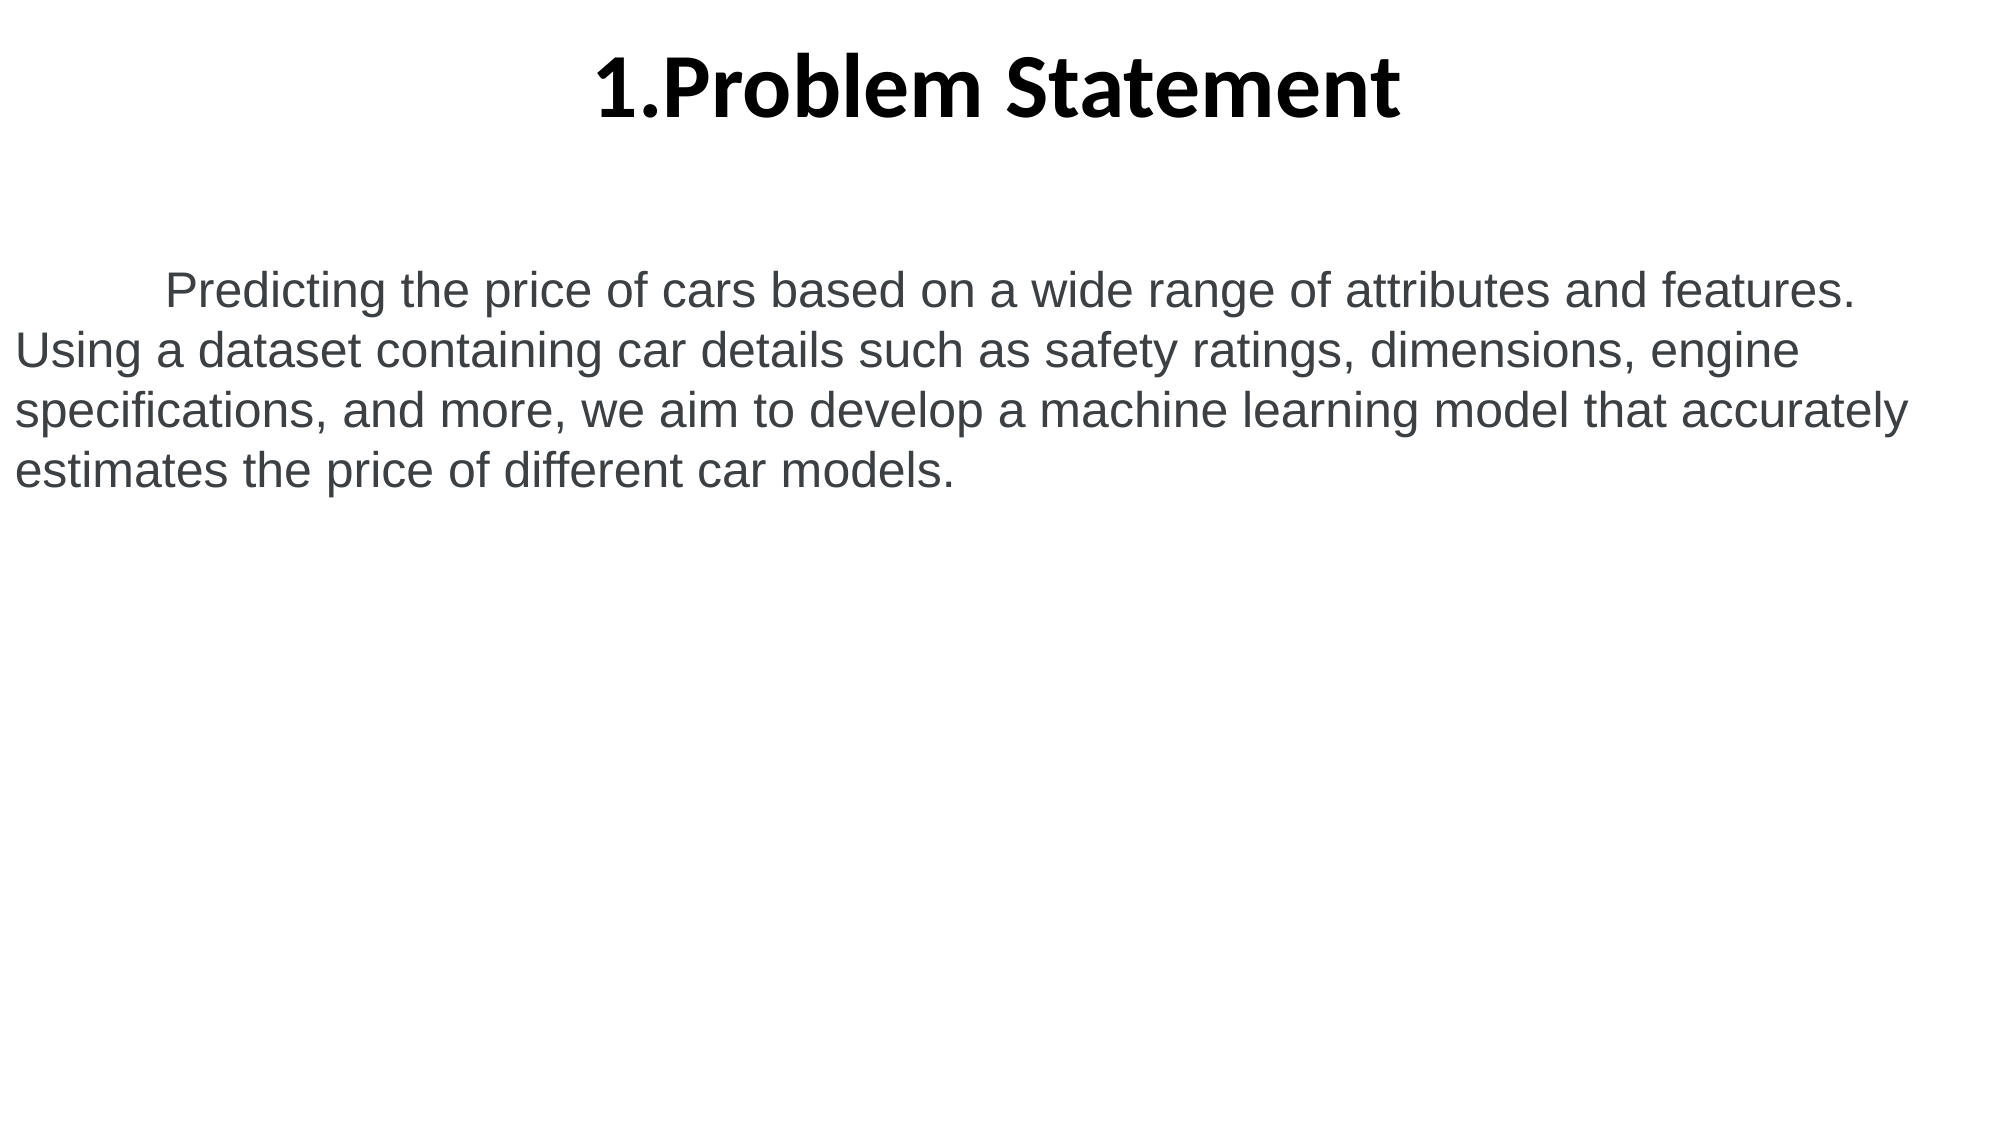

1.Problem Statement
	Predicting the price of cars based on a wide range of attributes and features. Using a dataset containing car details such as safety ratings, dimensions, engine specifications, and more, we aim to develop a machine learning model that accurately estimates the price of different car models.